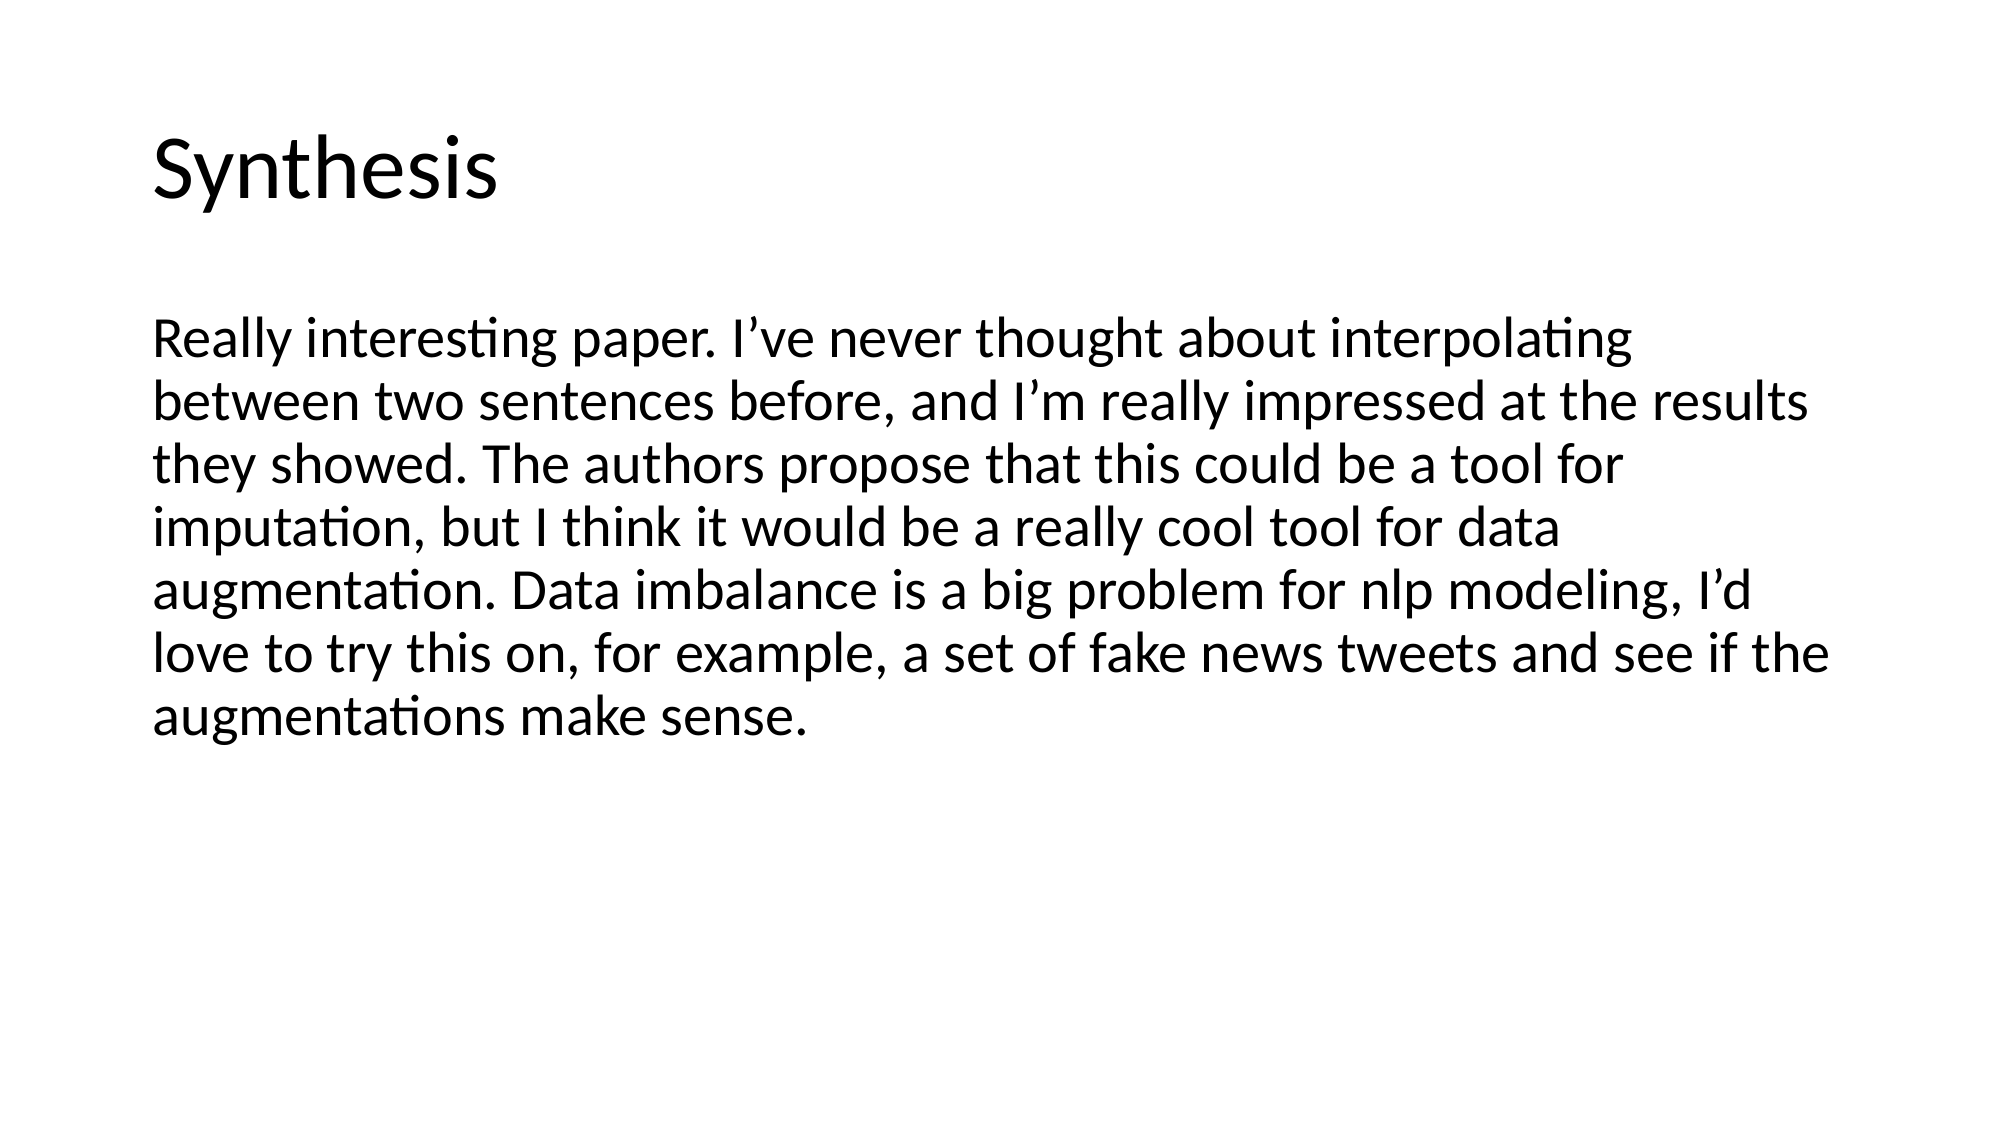

# Synthesis
Really interesting paper. I’ve never thought about interpolating between two sentences before, and I’m really impressed at the results they showed. The authors propose that this could be a tool for imputation, but I think it would be a really cool tool for data augmentation. Data imbalance is a big problem for nlp modeling, I’d love to try this on, for example, a set of fake news tweets and see if the augmentations make sense.